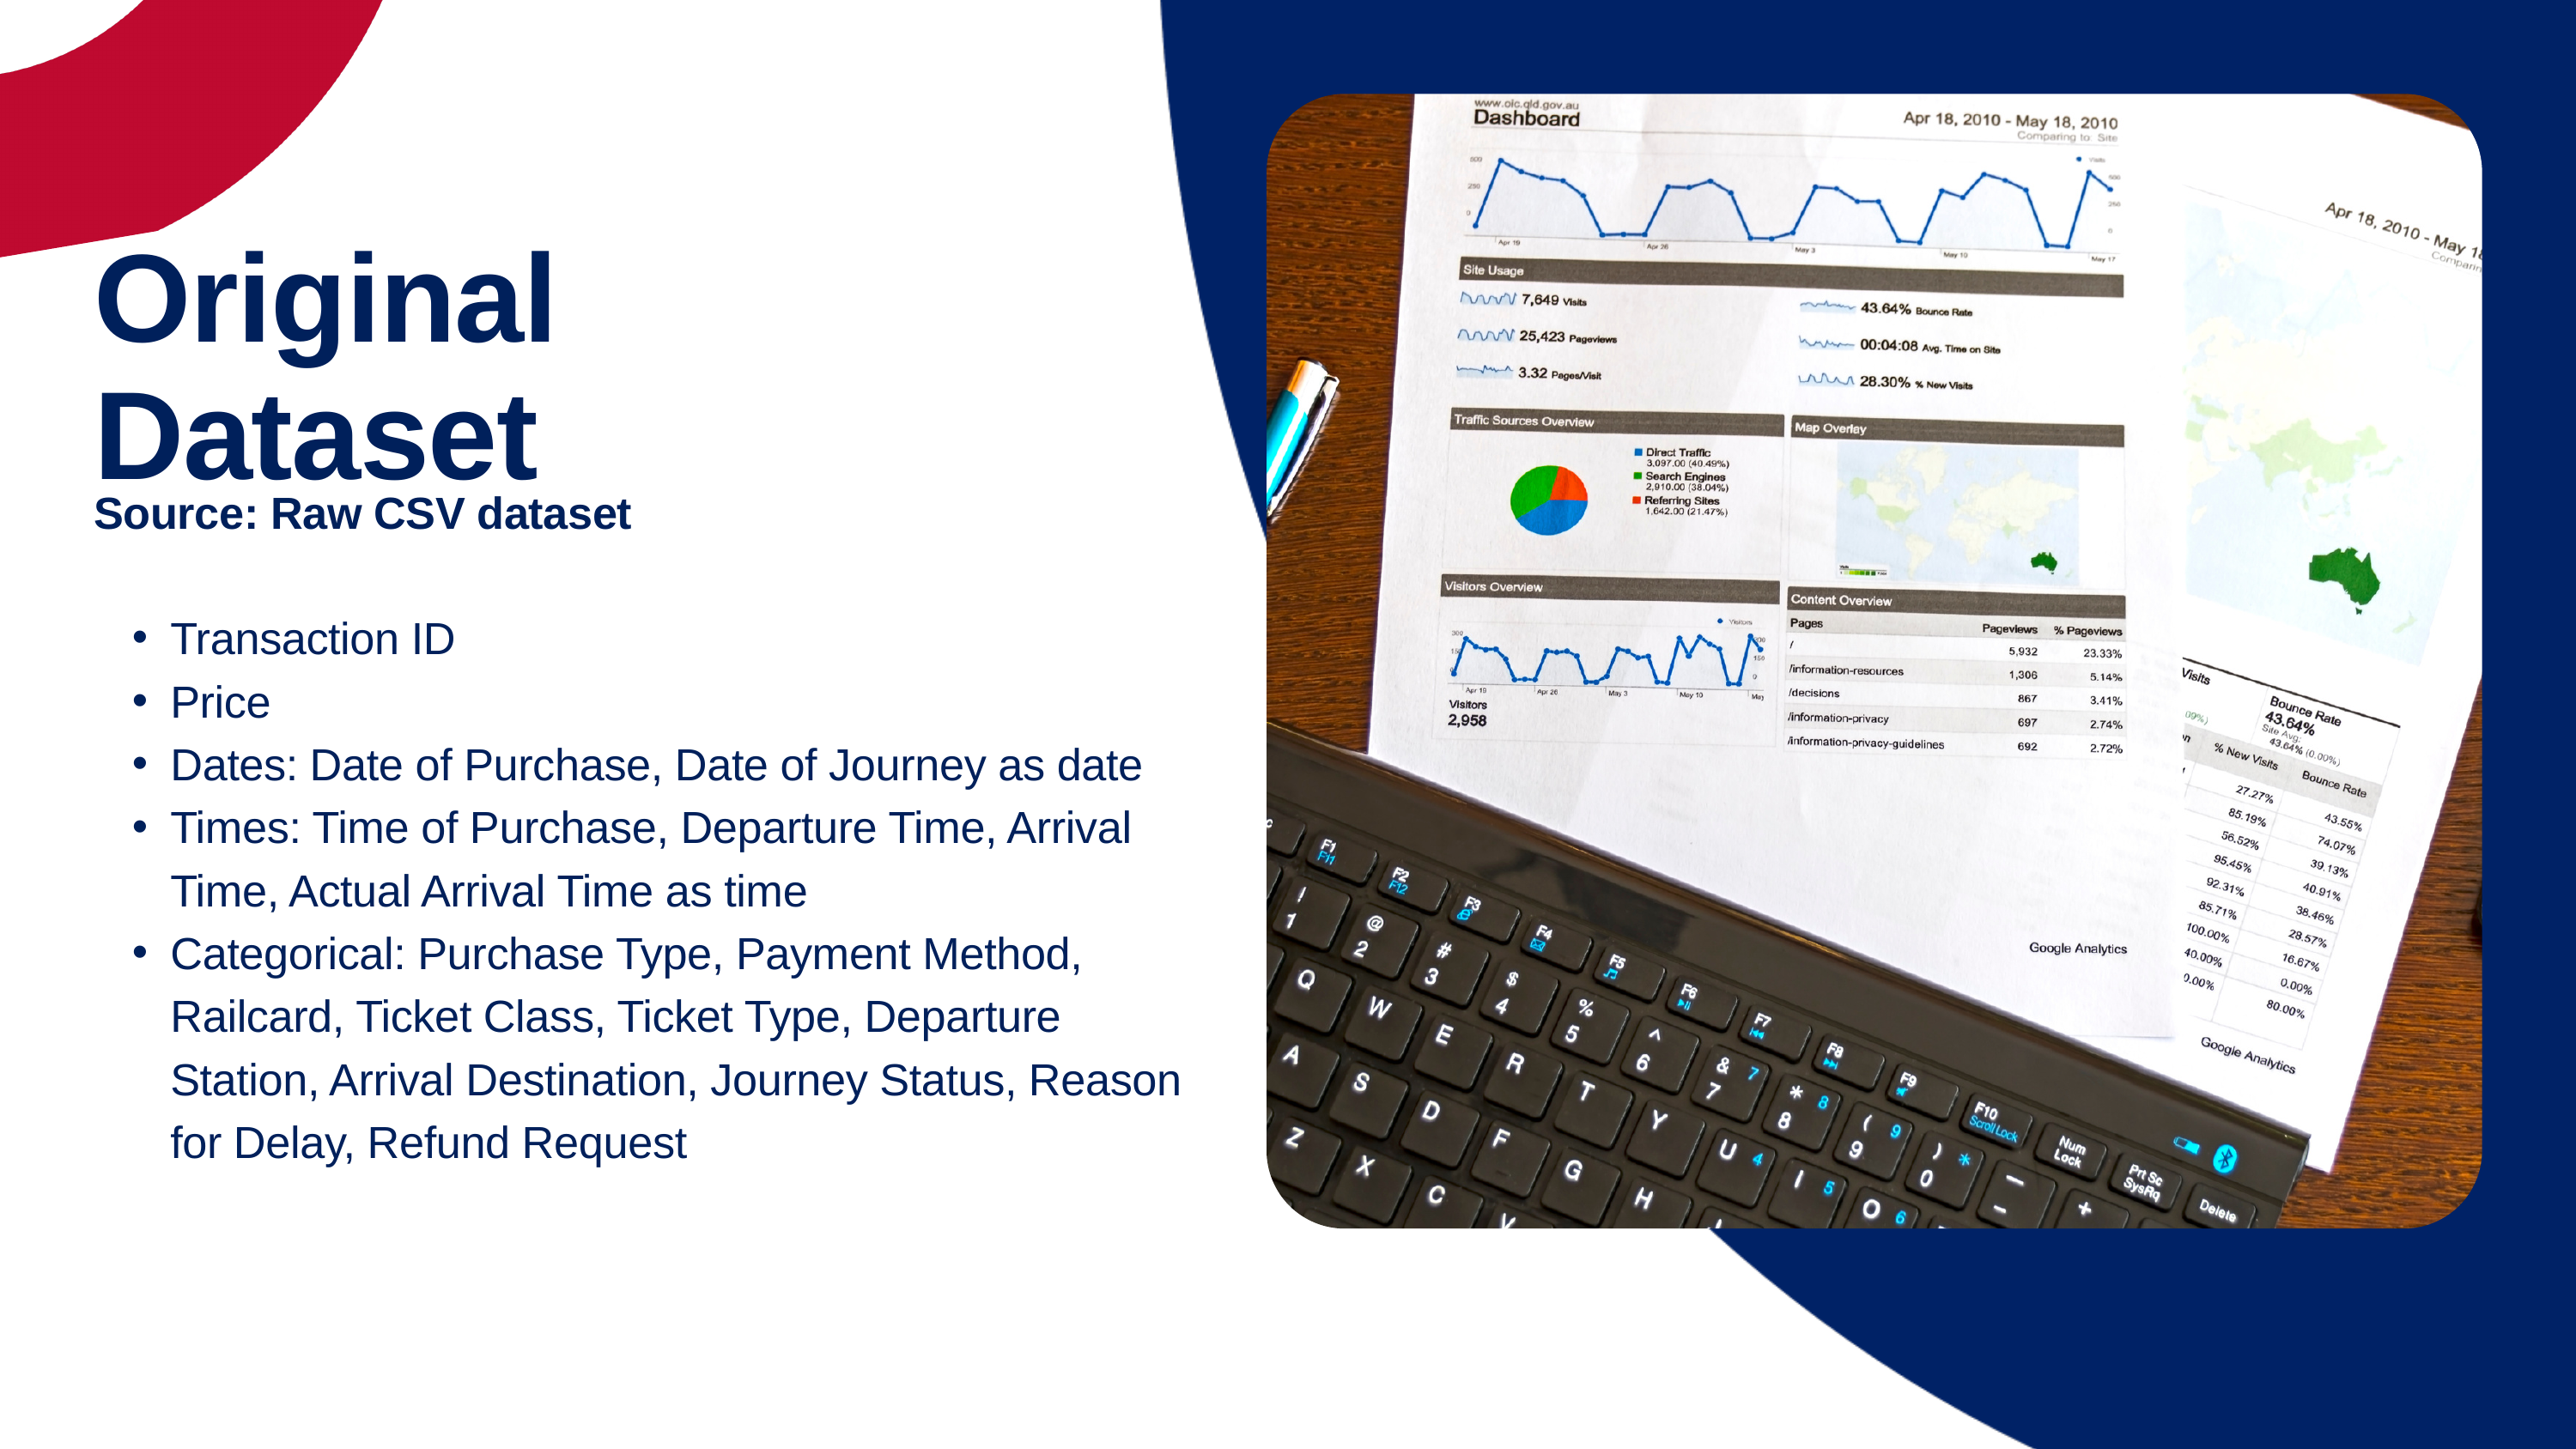

Original Dataset
Source: Raw CSV dataset

Transaction ID
Price
Dates: Date of Purchase, Date of Journey as date
Times: Time of Purchase, Departure Time, Arrival Time, Actual Arrival Time as time
Categorical: Purchase Type, Payment Method, Railcard, Ticket Class, Ticket Type, Departure Station, Arrival Destination, Journey Status, Reason for Delay, Refund Request
DATA INSIGHTS OVERVIEW